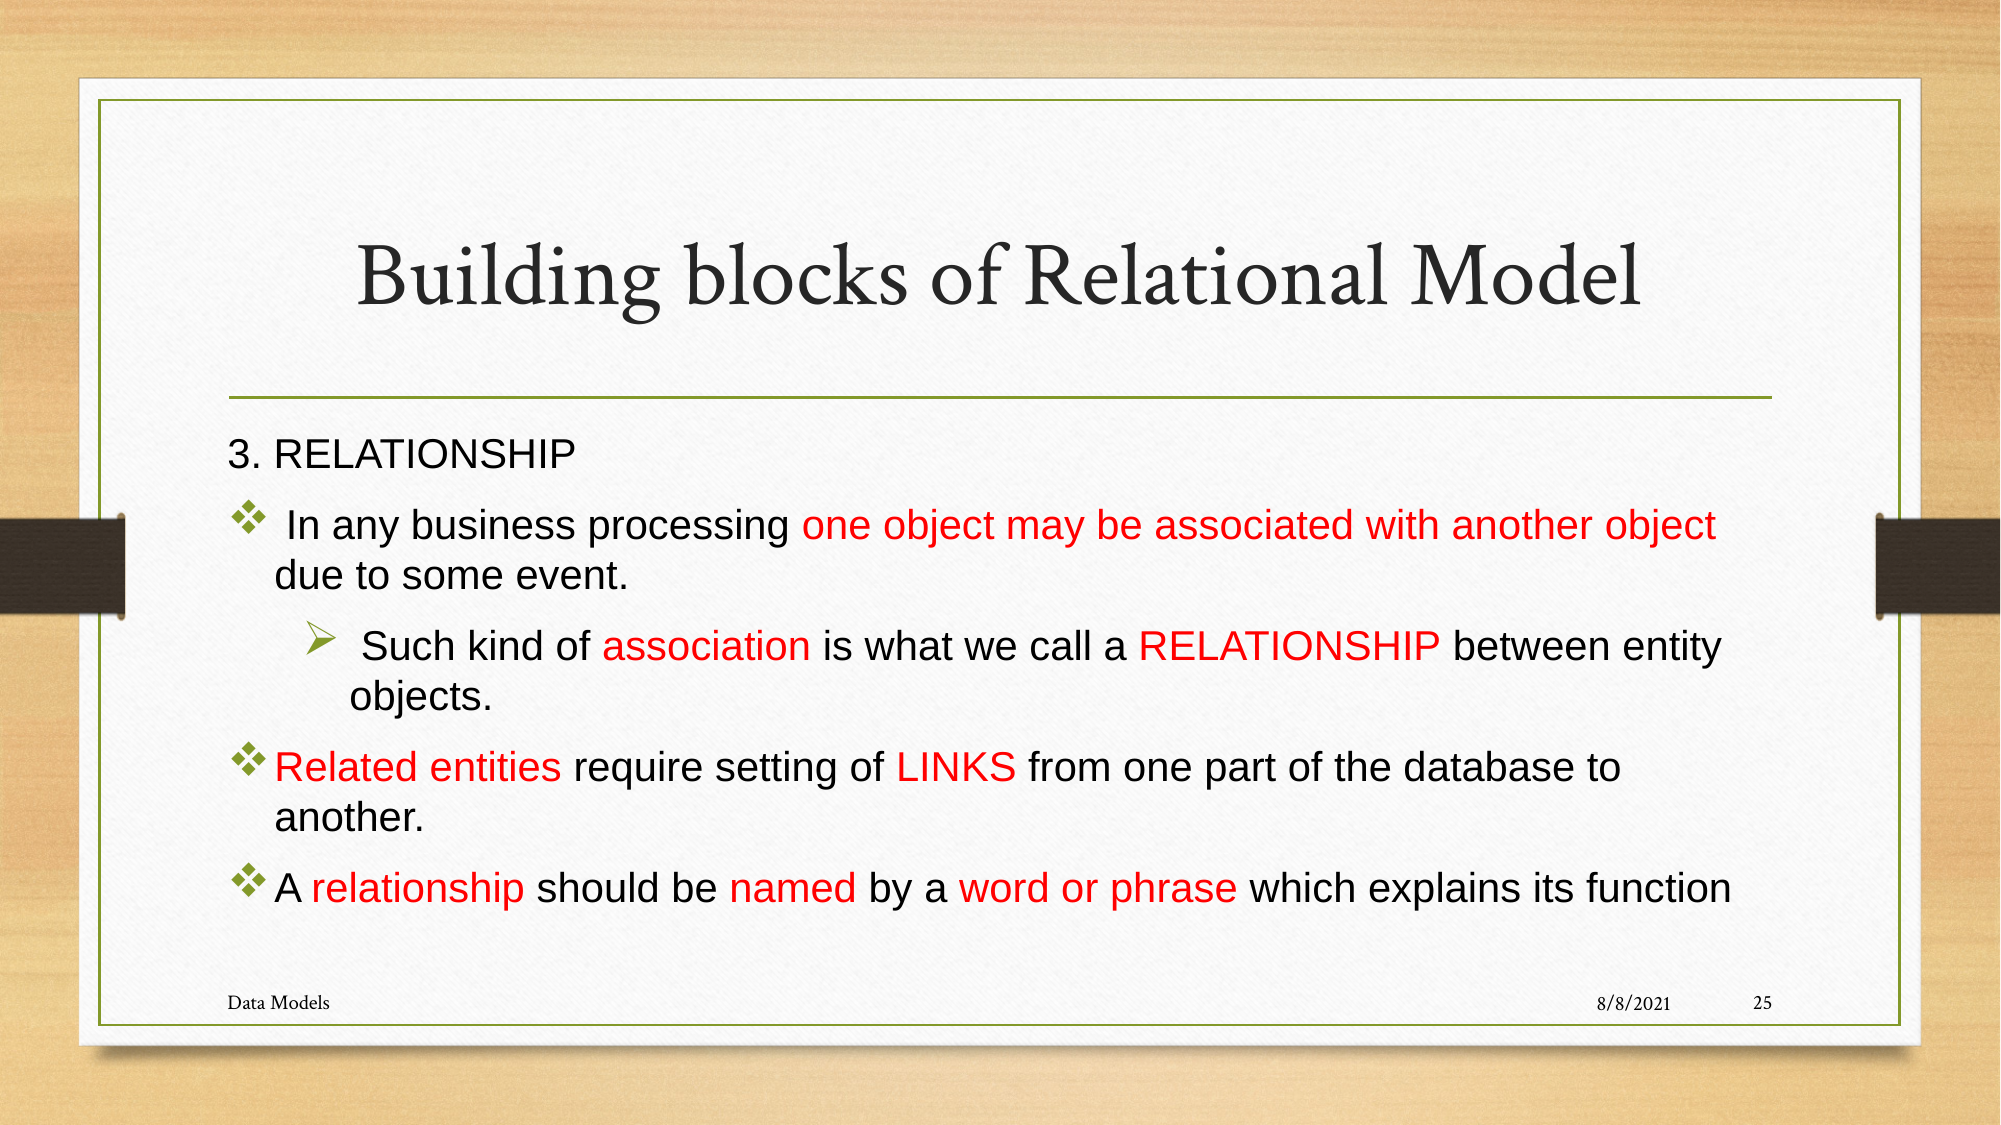

# Building blocks of Relational Model
3. RELATIONSHIP
 In any business processing one object may be associated with another object due to some event.
 Such kind of association is what we call a RELATIONSHIP between entity objects.
Related entities require setting of LINKS from one part of the database to another.
A relationship should be named by a word or phrase which explains its function

Data Models
8/8/2021
25